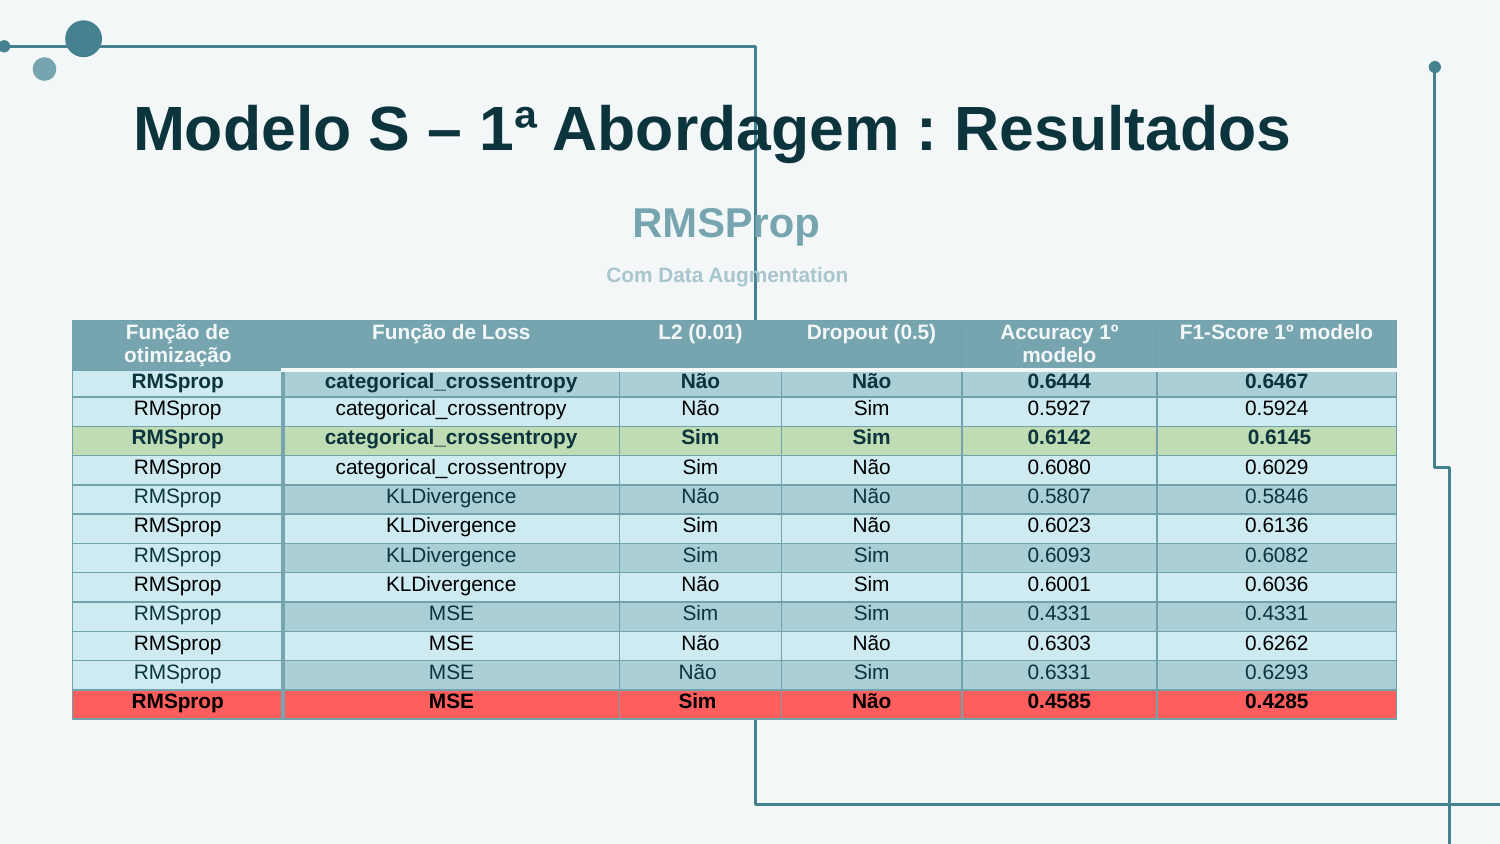

# Modelo S – 1ª Abordagem : Resultados
RMSProp
Com Data Augmentation
| Função de otimização | Função de Loss | L2 (0.01) | Dropout (0.5) | Accuracy 1º modelo | F1-Score 1º modelo |
| --- | --- | --- | --- | --- | --- |
| RMSprop | categorical\_crossentropy | Não | Não | 0.6444 | 0.6467 |
| RMSprop | categorical\_crossentropy | Não | Sim | 0.5927 | 0.5924 |
| RMSprop | categorical\_crossentropy | Sim | Sim | 0.6142 | 0.6145 |
| RMSprop | categorical\_crossentropy | Sim | Não | 0.6080 | 0.6029 |
| RMSprop | KLDivergence | Não | Não | 0.5807 | 0.5846 |
| RMSprop | KLDivergence | Sim | Não | 0.6023 | 0.6136 |
| RMSprop | KLDivergence | Sim | Sim | 0.6093 | 0.6082 |
| RMSprop | KLDivergence | Não | Sim | 0.6001 | 0.6036 |
| RMSprop | MSE | Sim | Sim | 0.4331 | 0.4331 |
| RMSprop | MSE | Não | Não | 0.6303 | 0.6262 |
| RMSprop | MSE | Não | Sim | 0.6331 | 0.6293 |
| RMSprop | MSE | Sim | Não | 0.4585 | 0.4285 |